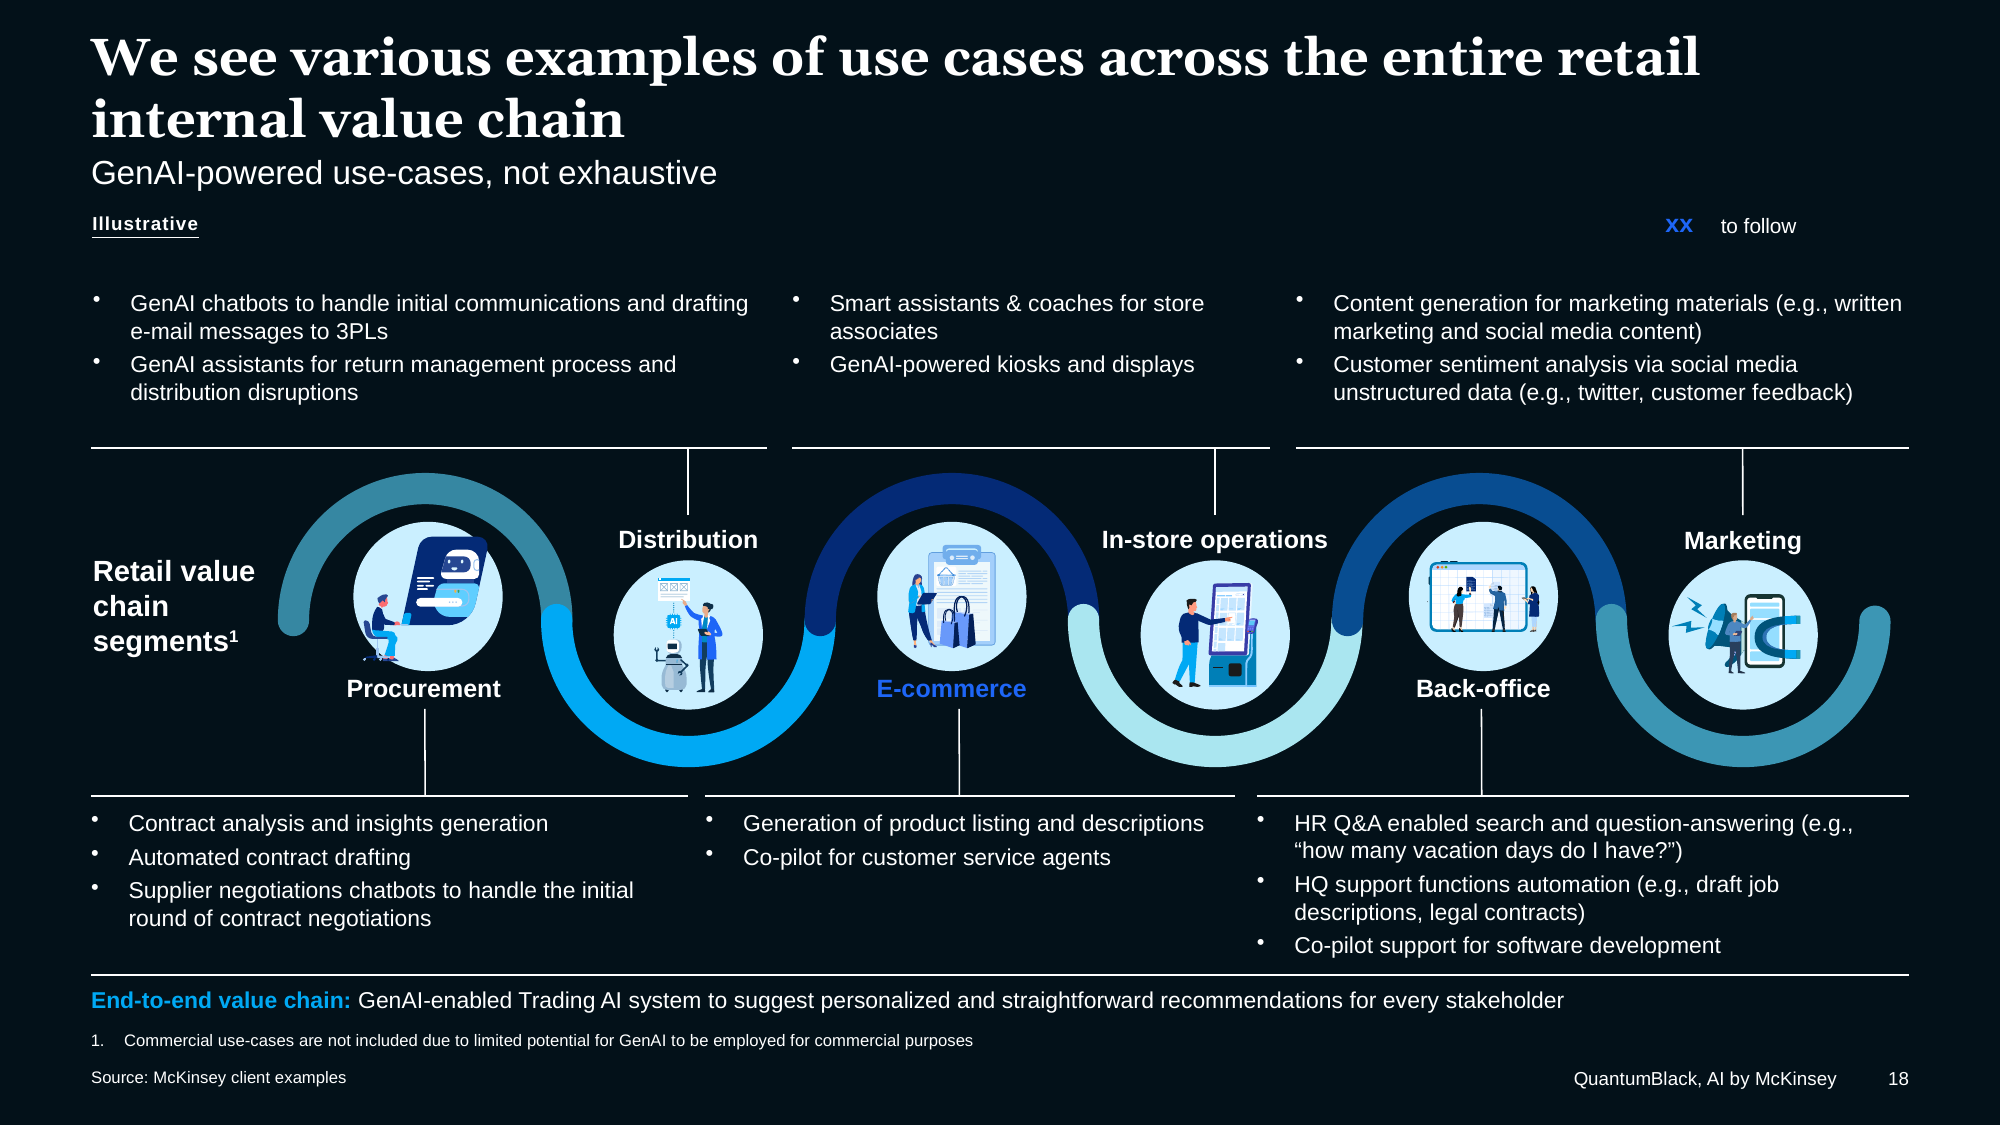

# We see various examples of use cases across the entire retail internal value chain
GenAI-powered use-cases, not exhaustive
xx
Illustrative
to follow
GenAI chatbots to handle initial communications and drafting e-mail messages to 3PLs
GenAI assistants for return management process and distribution disruptions
Smart assistants & coaches for store associates
GenAI-powered kiosks and displays
Content generation for marketing materials (e.g., written marketing and social media content)
Customer sentiment analysis via social media unstructured data (e.g., twitter, customer feedback)

Distribution
In-store operations
Marketing

Retail value chain segments1

Procurement
E-commerce
Back-office

Contract analysis and insights generation
Automated contract drafting
Supplier negotiations chatbots to handle the initial round of contract negotiations
Generation of product listing and descriptions
Co-pilot for customer service agents
HR Q&A enabled search and question-answering (e.g., “how many vacation days do I have?”)
HQ support functions automation (e.g., draft job descriptions, legal contracts)
Co-pilot support for software development
End-to-end value chain: GenAI-enabled Trading AI system to suggest personalized and straightforward recommendations for every stakeholder
1.	Commercial use-cases are not included due to limited potential for GenAI to be employed for commercial purposes
Source: McKinsey client examples